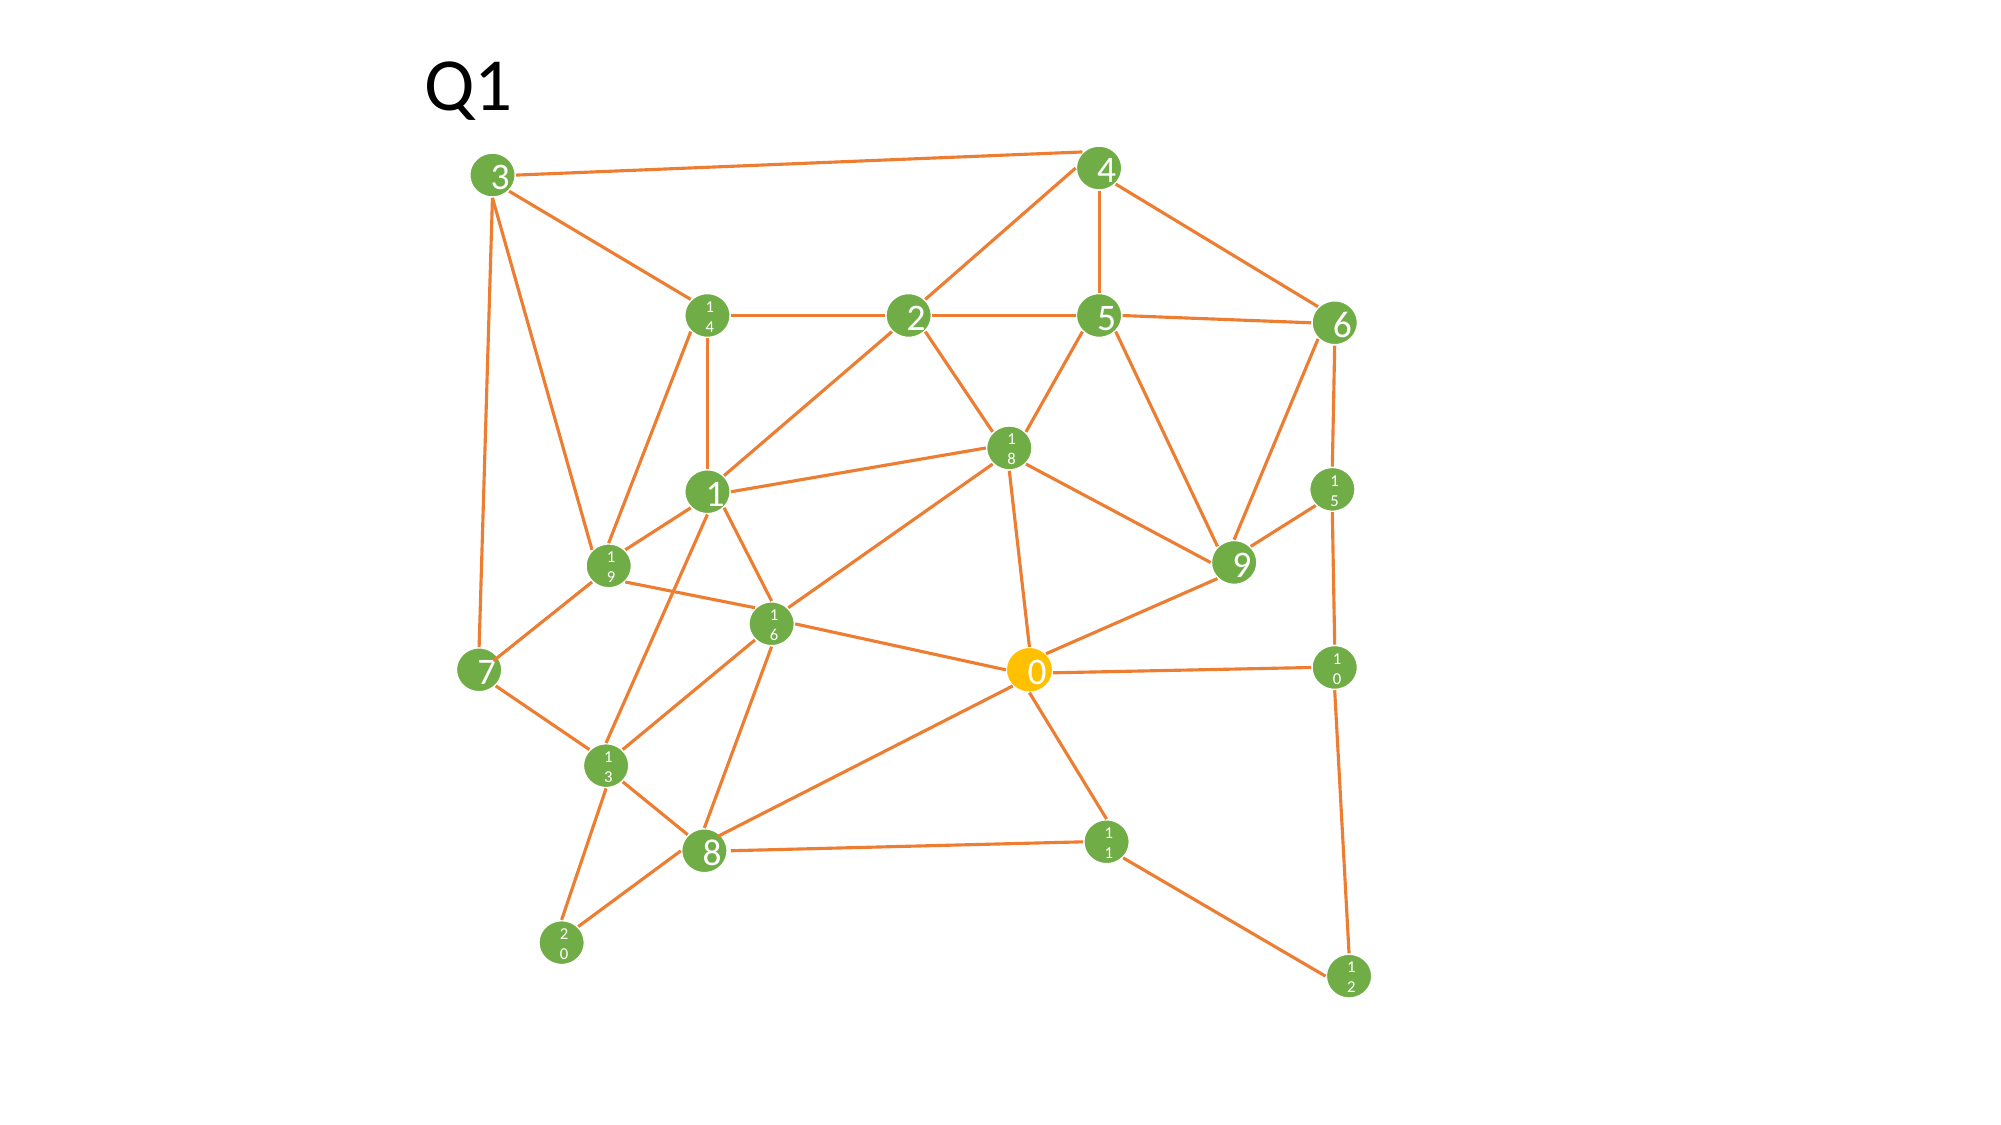

Q1
4
3
14
2
5
6
18
15
1
9
19
16
10
7
0
13
11
8
20
12